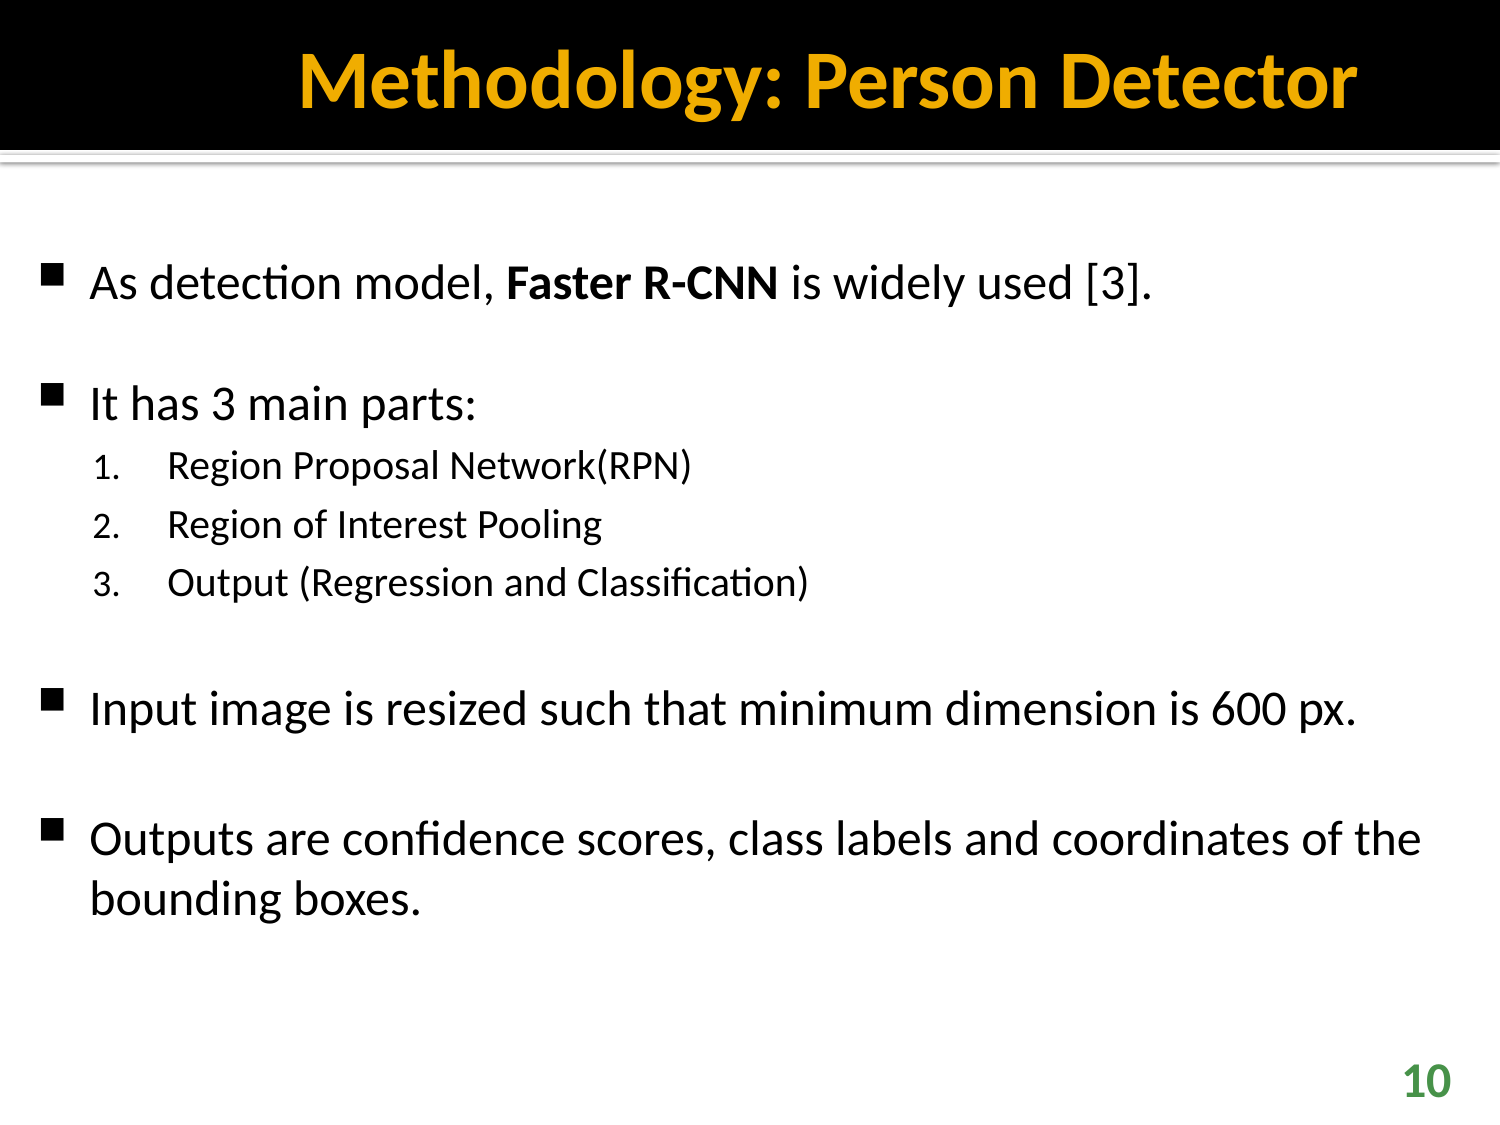

# Methodology: Person Detector

As detection model, Faster R-CNN is widely used [3].

It has 3 main parts:
Region Proposal Network(RPN)
Region of Interest Pooling
Output (Regression and Classification)

Input image is resized such that minimum dimension is 600 px.

Outputs are confidence scores, class labels and coordinates of the bounding boxes.

10